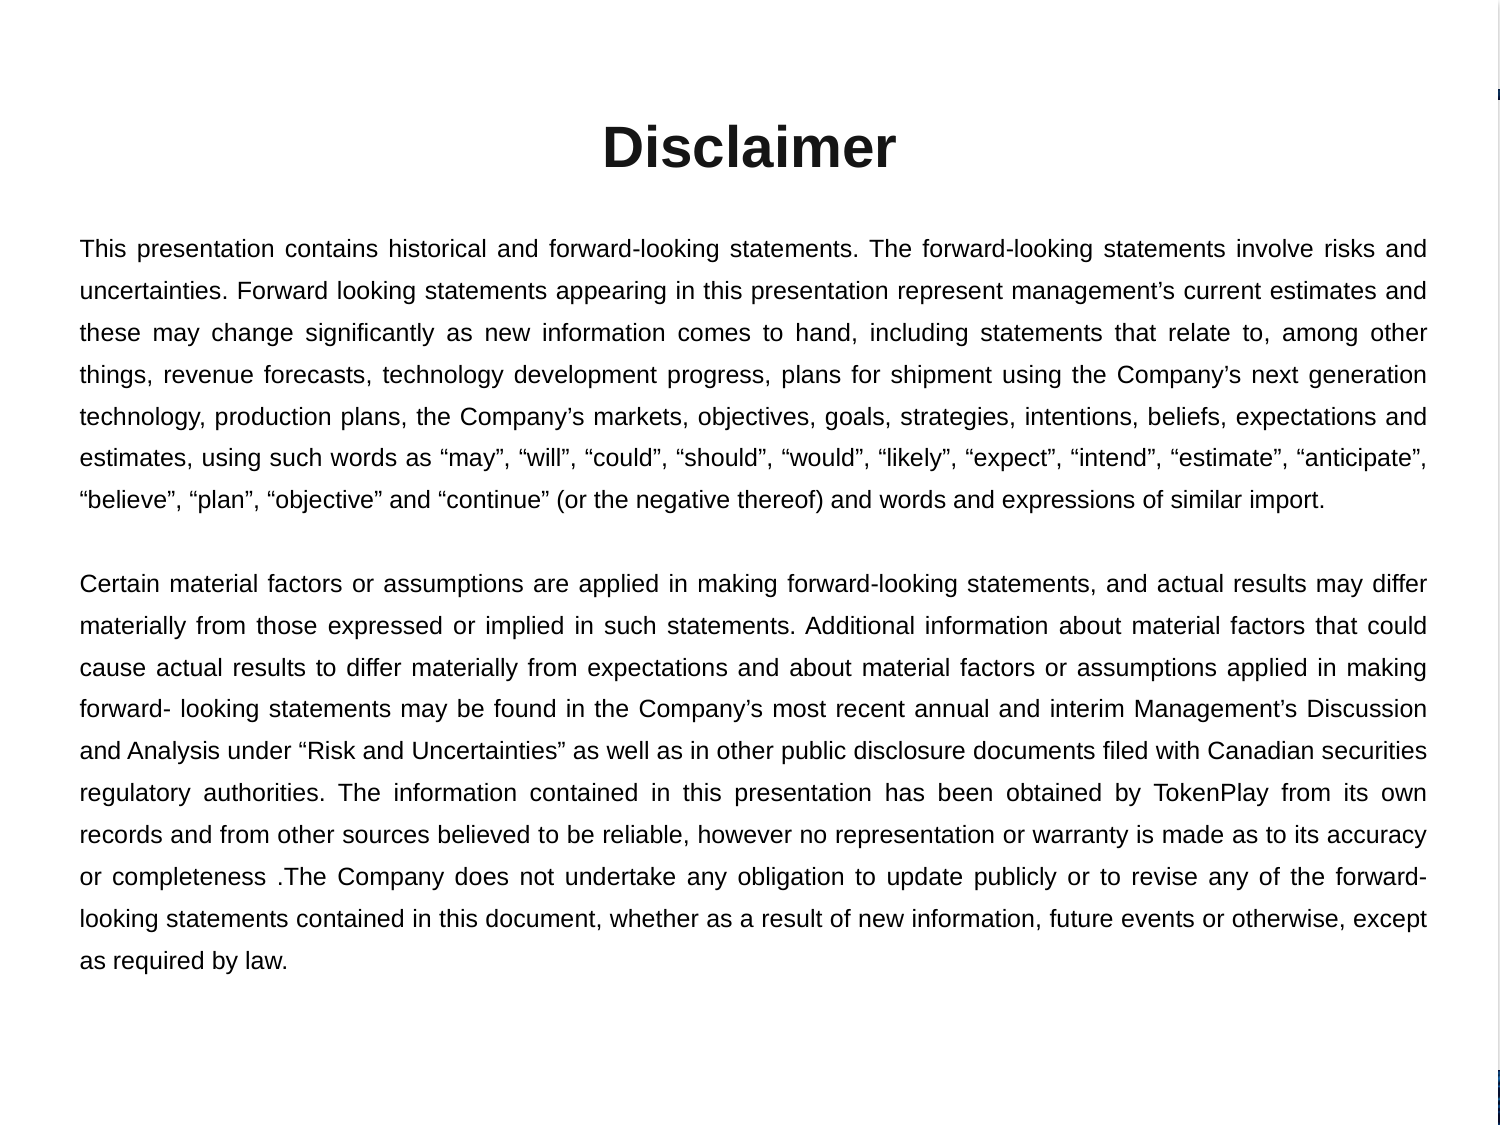

Disclaimer
This presentation contains historical and forward-looking statements. The forward-looking statements involve risks and uncertainties. Forward looking statements appearing in this presentation represent management’s current estimates and these may change significantly as new information comes to hand, including statements that relate to, among other things, revenue forecasts, technology development progress, plans for shipment using the Company’s next generation technology, production plans, the Company’s markets, objectives, goals, strategies, intentions, beliefs, expectations and estimates, using such words as “may”, “will”, “could”, “should”, “would”, “likely”, “expect”, “intend”, “estimate”, “anticipate”, “believe”, “plan”, “objective” and “continue” (or the negative thereof) and words and expressions of similar import.

Certain material factors or assumptions are applied in making forward-looking statements, and actual results may differ materially from those expressed or implied in such statements. Additional information about material factors that could cause actual results to differ materially from expectations and about material factors or assumptions applied in making forward- looking statements may be found in the Company’s most recent annual and interim Management’s Discussion and Analysis under “Risk and Uncertainties” as well as in other public disclosure documents filed with Canadian securities regulatory authorities. The information contained in this presentation has been obtained by TokenPlay from its own records and from other sources believed to be reliable, however no representation or warranty is made as to its accuracy or completeness .The Company does not undertake any obligation to update publicly or to revise any of the forward-looking statements contained in this document, whether as a result of new information, future events or otherwise, except as required by law.

2
2